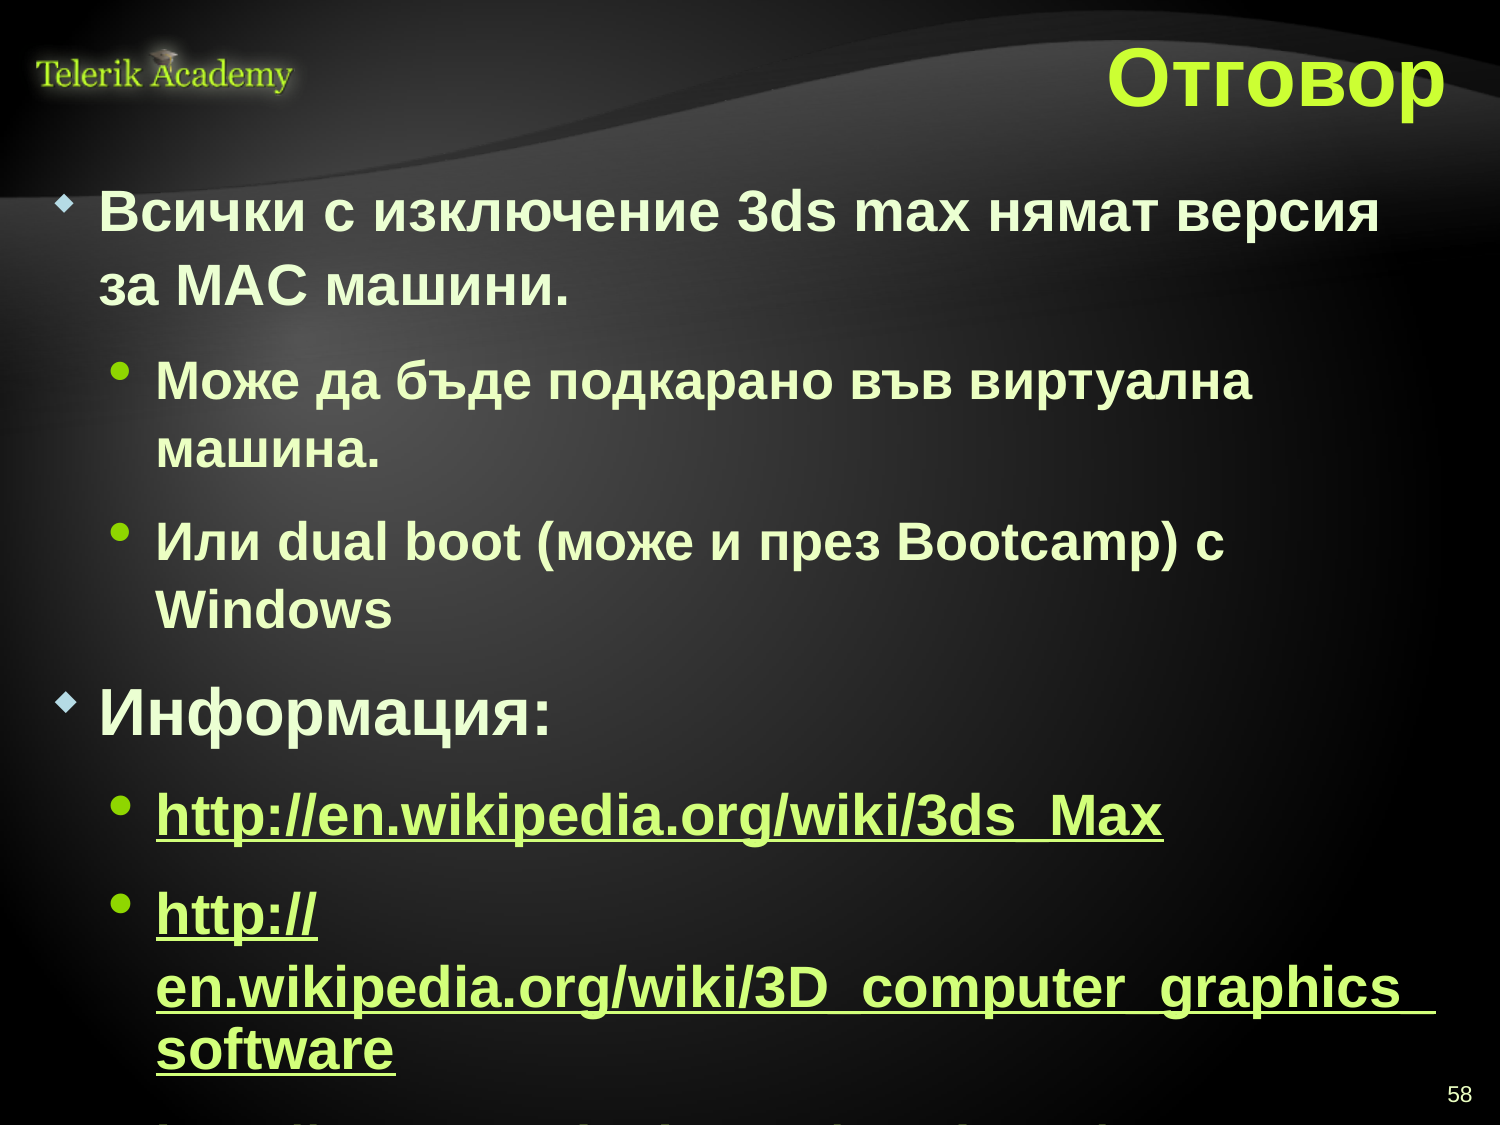

# Отговор
Всички с изключение 3ds max нямат версия за MAC машини.
Може да бъде подкарано във виртуална машина.
Или dual boot (може и през Bootcamp) с Windows
Информация:
http://en.wikipedia.org/wiki/3ds_Max
http://en.wikipedia.org/wiki/3D_computer_graphics_software
http://usa.autodesk.com/products/mac-compatible-products
58